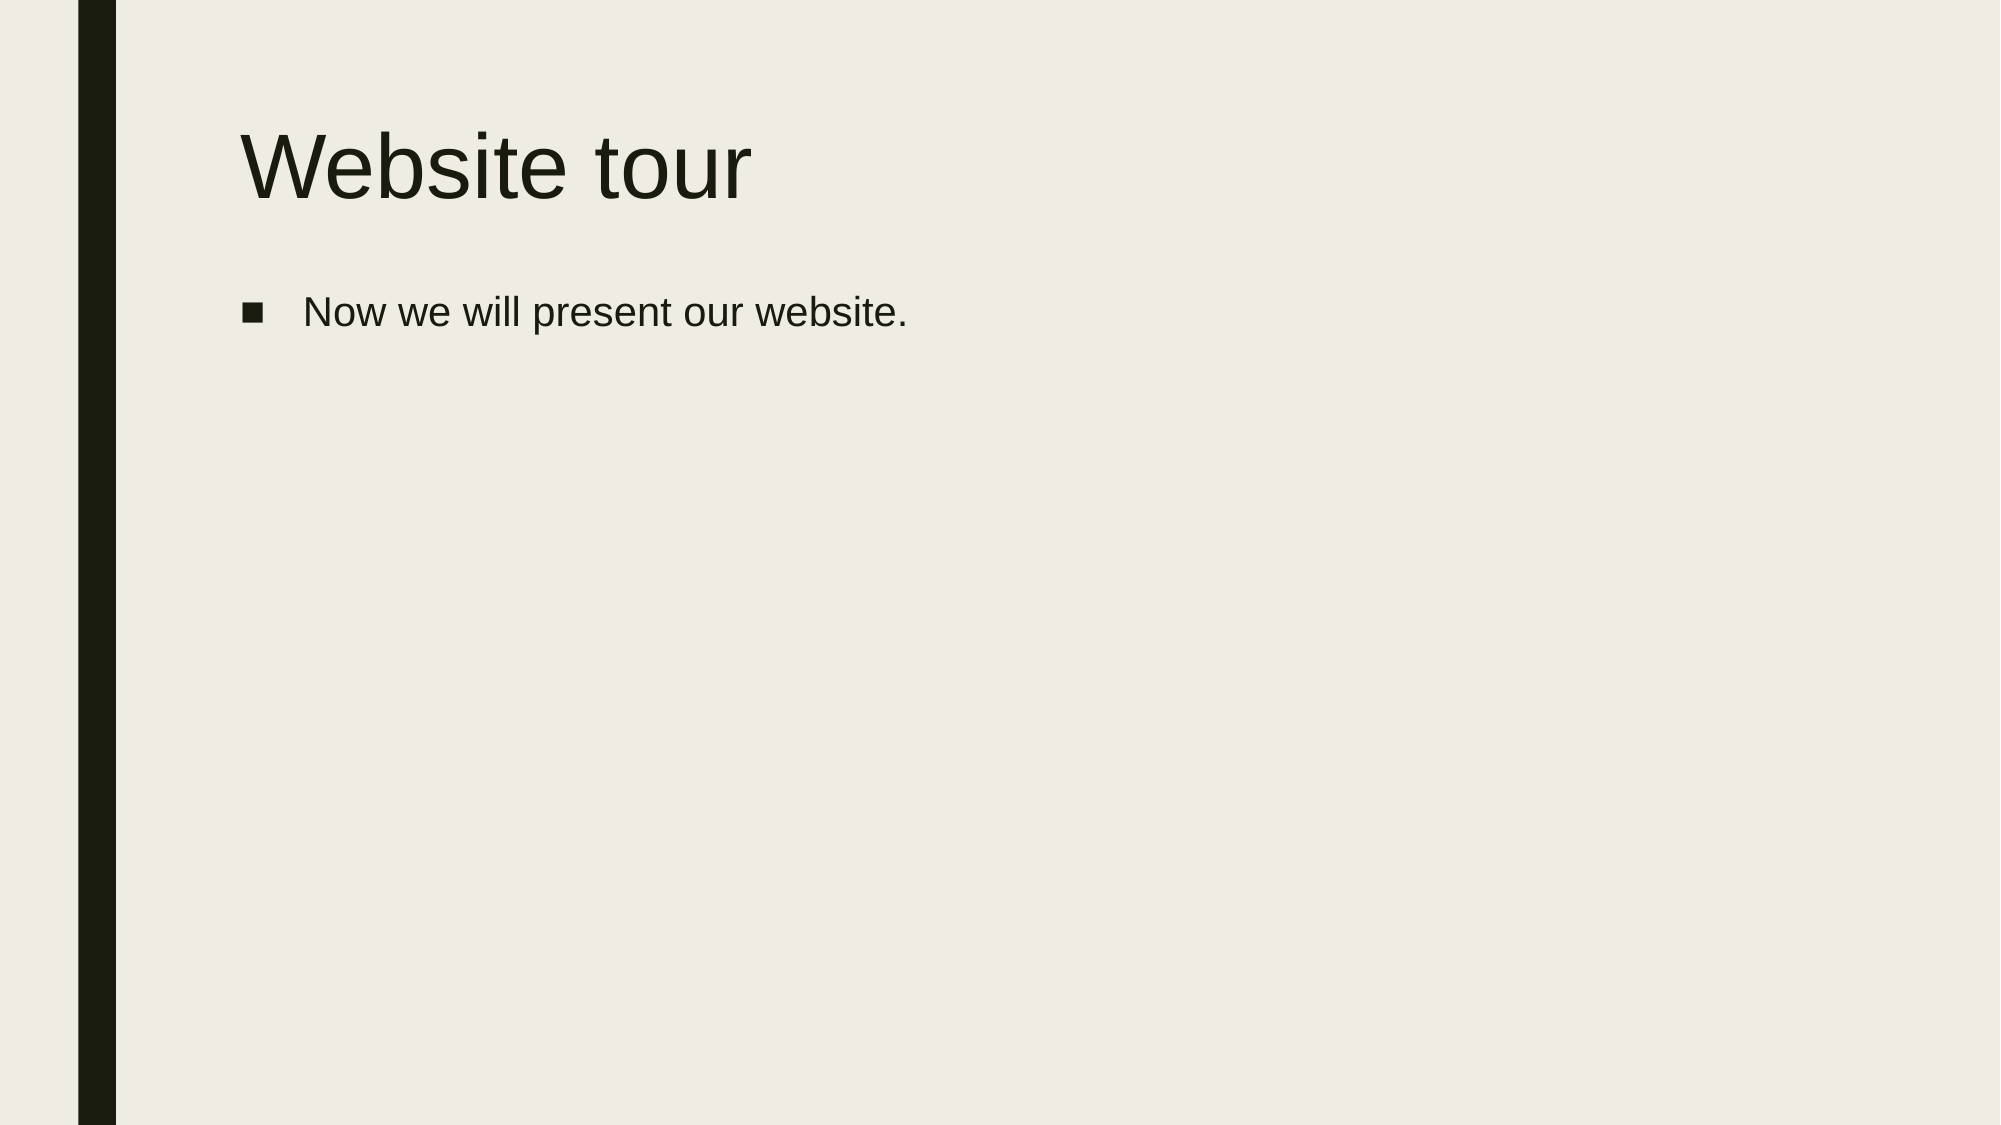

# Website tour
Now we will present our website.